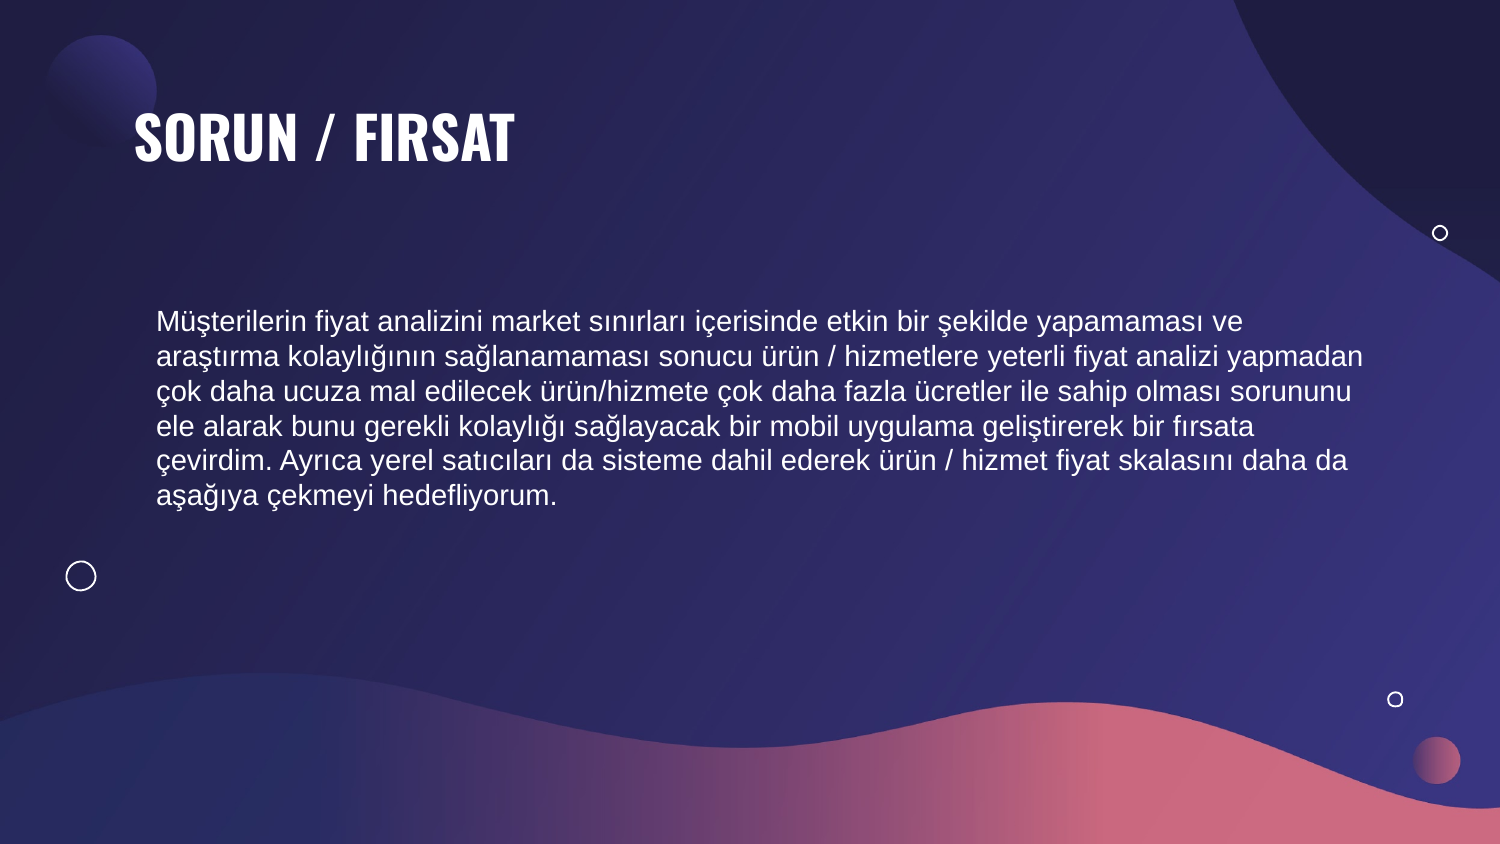

# SORUN / FIRSAT

Müşterilerin fiyat analizini market sınırları içerisinde etkin bir şekilde yapamaması ve araştırma kolaylığının sağlanamaması sonucu ürün / hizmetlere yeterli fiyat analizi yapmadan çok daha ucuza mal edilecek ürün/hizmete çok daha fazla ücretler ile sahip olması sorununu ele alarak bunu gerekli kolaylığı sağlayacak bir mobil uygulama geliştirerek bir fırsata çevirdim. Ayrıca yerel satıcıları da sisteme dahil ederek ürün / hizmet fiyat skalasını daha da aşağıya çekmeyi hedefliyorum.